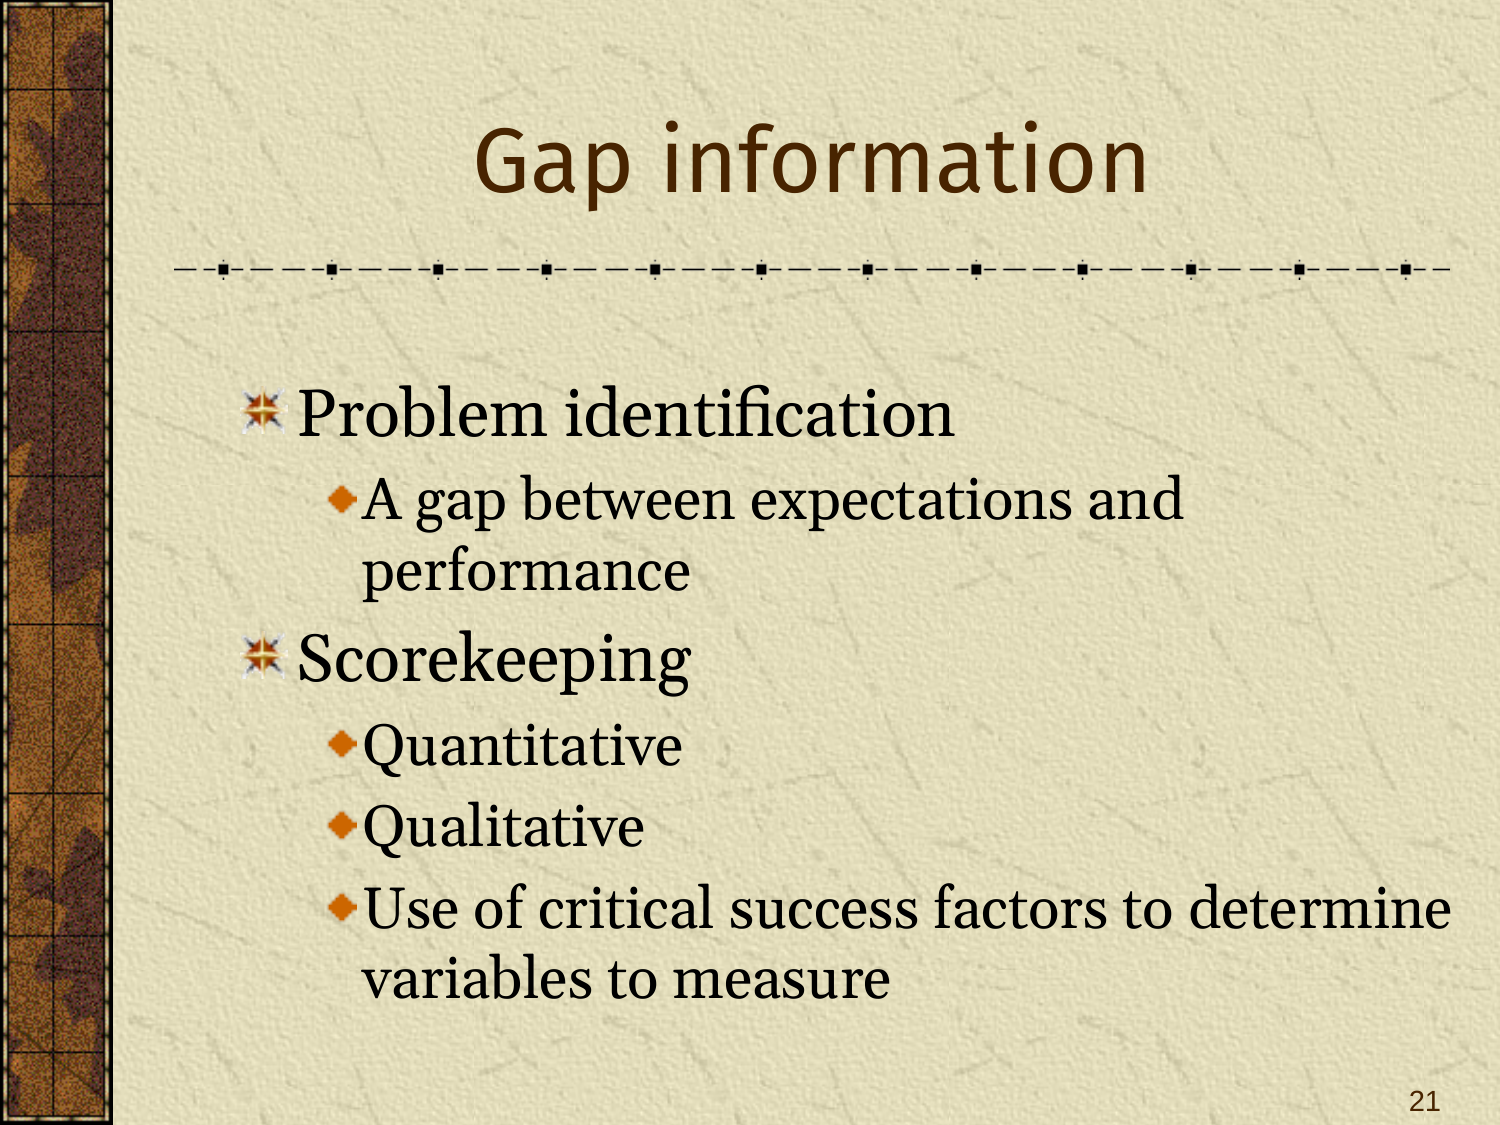

# Gap information
Problem identification
A gap between expectations and performance
Scorekeeping
Quantitative
Qualitative
Use of critical success factors to determine variables to measure
21